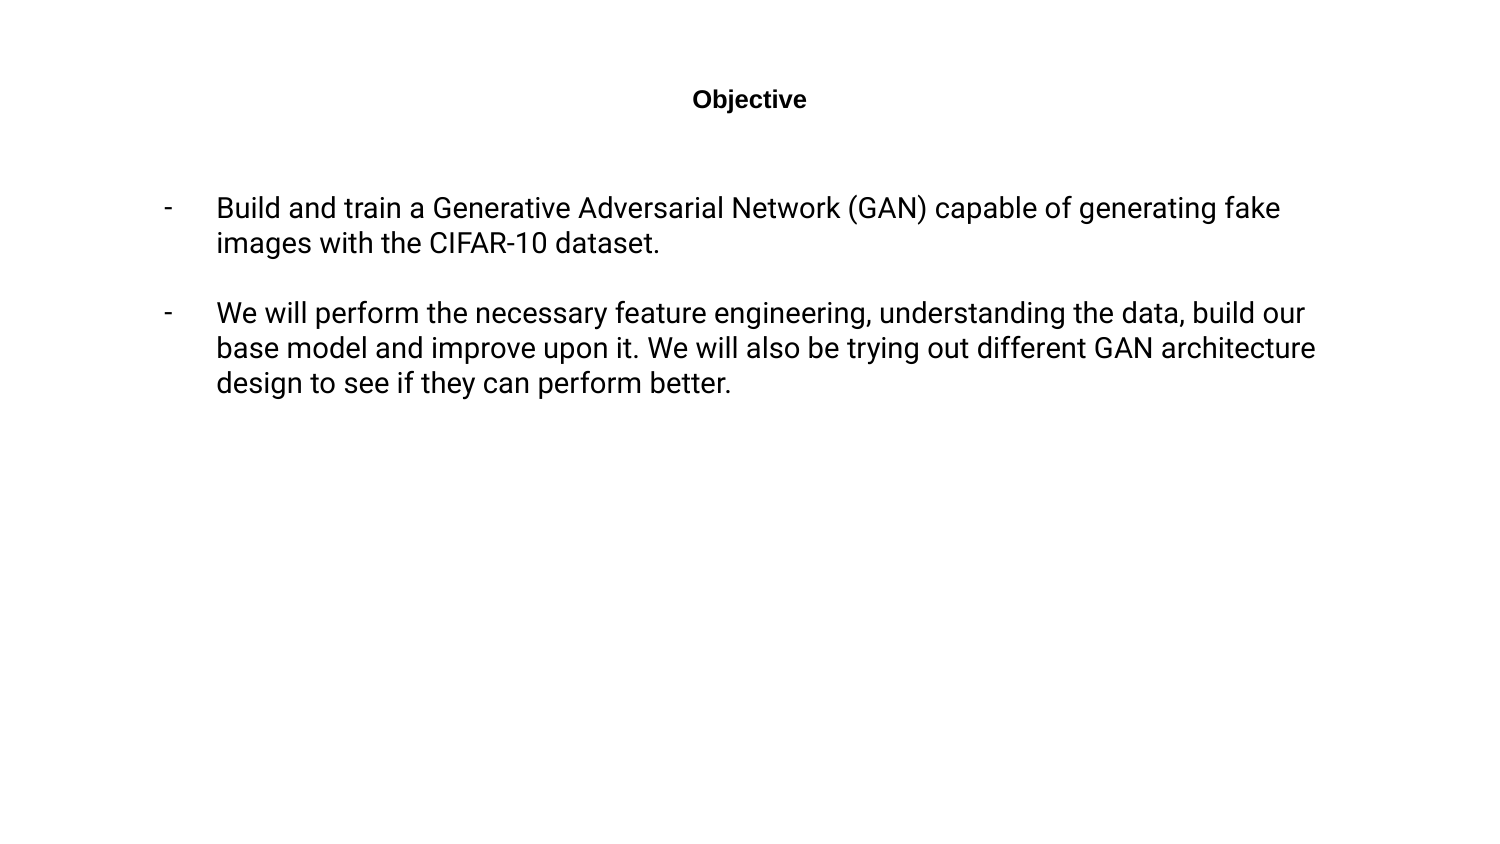

# Objective
Build and train a Generative Adversarial Network (GAN) capable of generating fake images with the CIFAR-10 dataset.

We will perform the necessary feature engineering, understanding the data, build our base model and improve upon it. We will also be trying out different GAN architecture design to see if they can perform better.